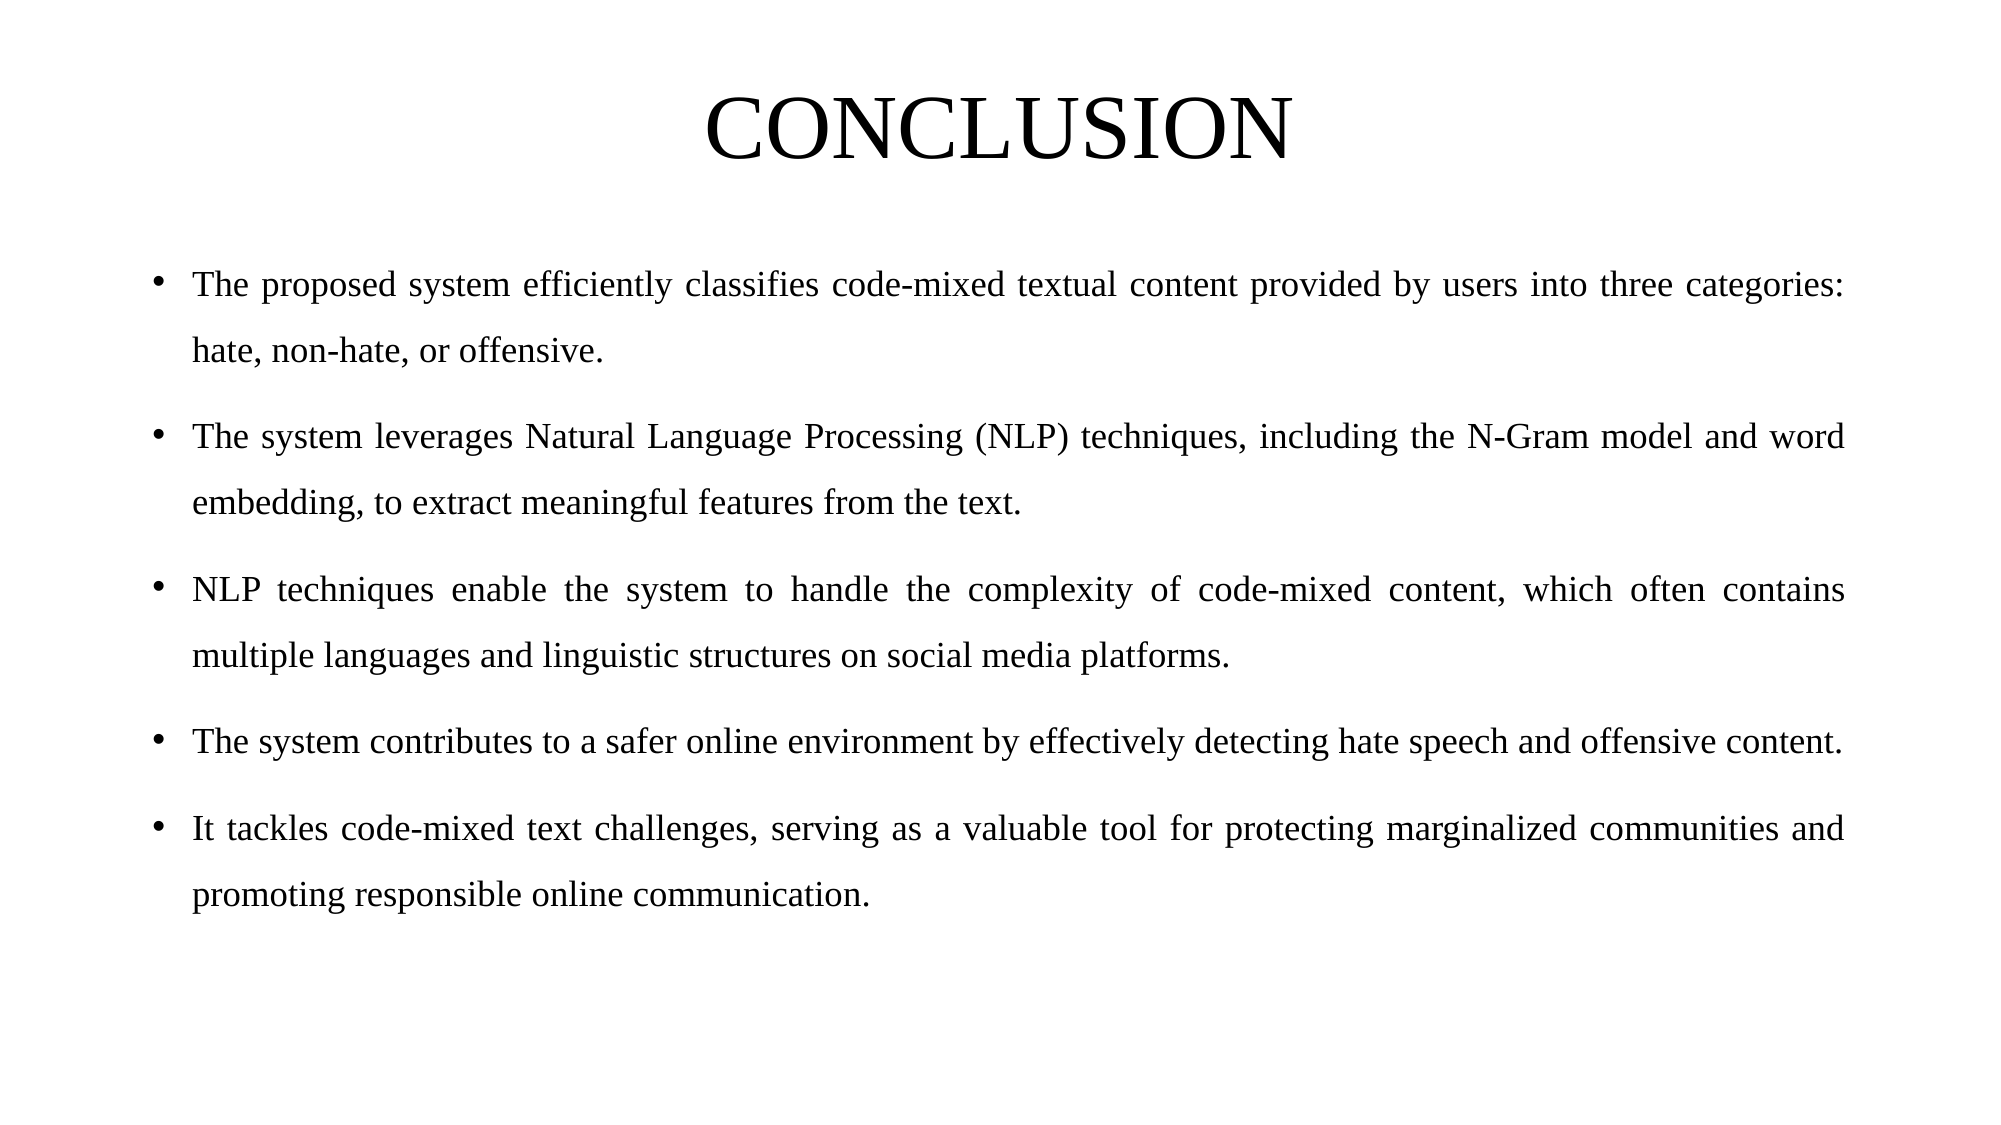

# CONCLUSION
The proposed system efficiently classifies code-mixed textual content provided by users into three categories: hate, non-hate, or offensive.
The system leverages Natural Language Processing (NLP) techniques, including the N-Gram model and word embedding, to extract meaningful features from the text.
NLP techniques enable the system to handle the complexity of code-mixed content, which often contains multiple languages and linguistic structures on social media platforms.
The system contributes to a safer online environment by effectively detecting hate speech and offensive content.
It tackles code-mixed text challenges, serving as a valuable tool for protecting marginalized communities and promoting responsible online communication.